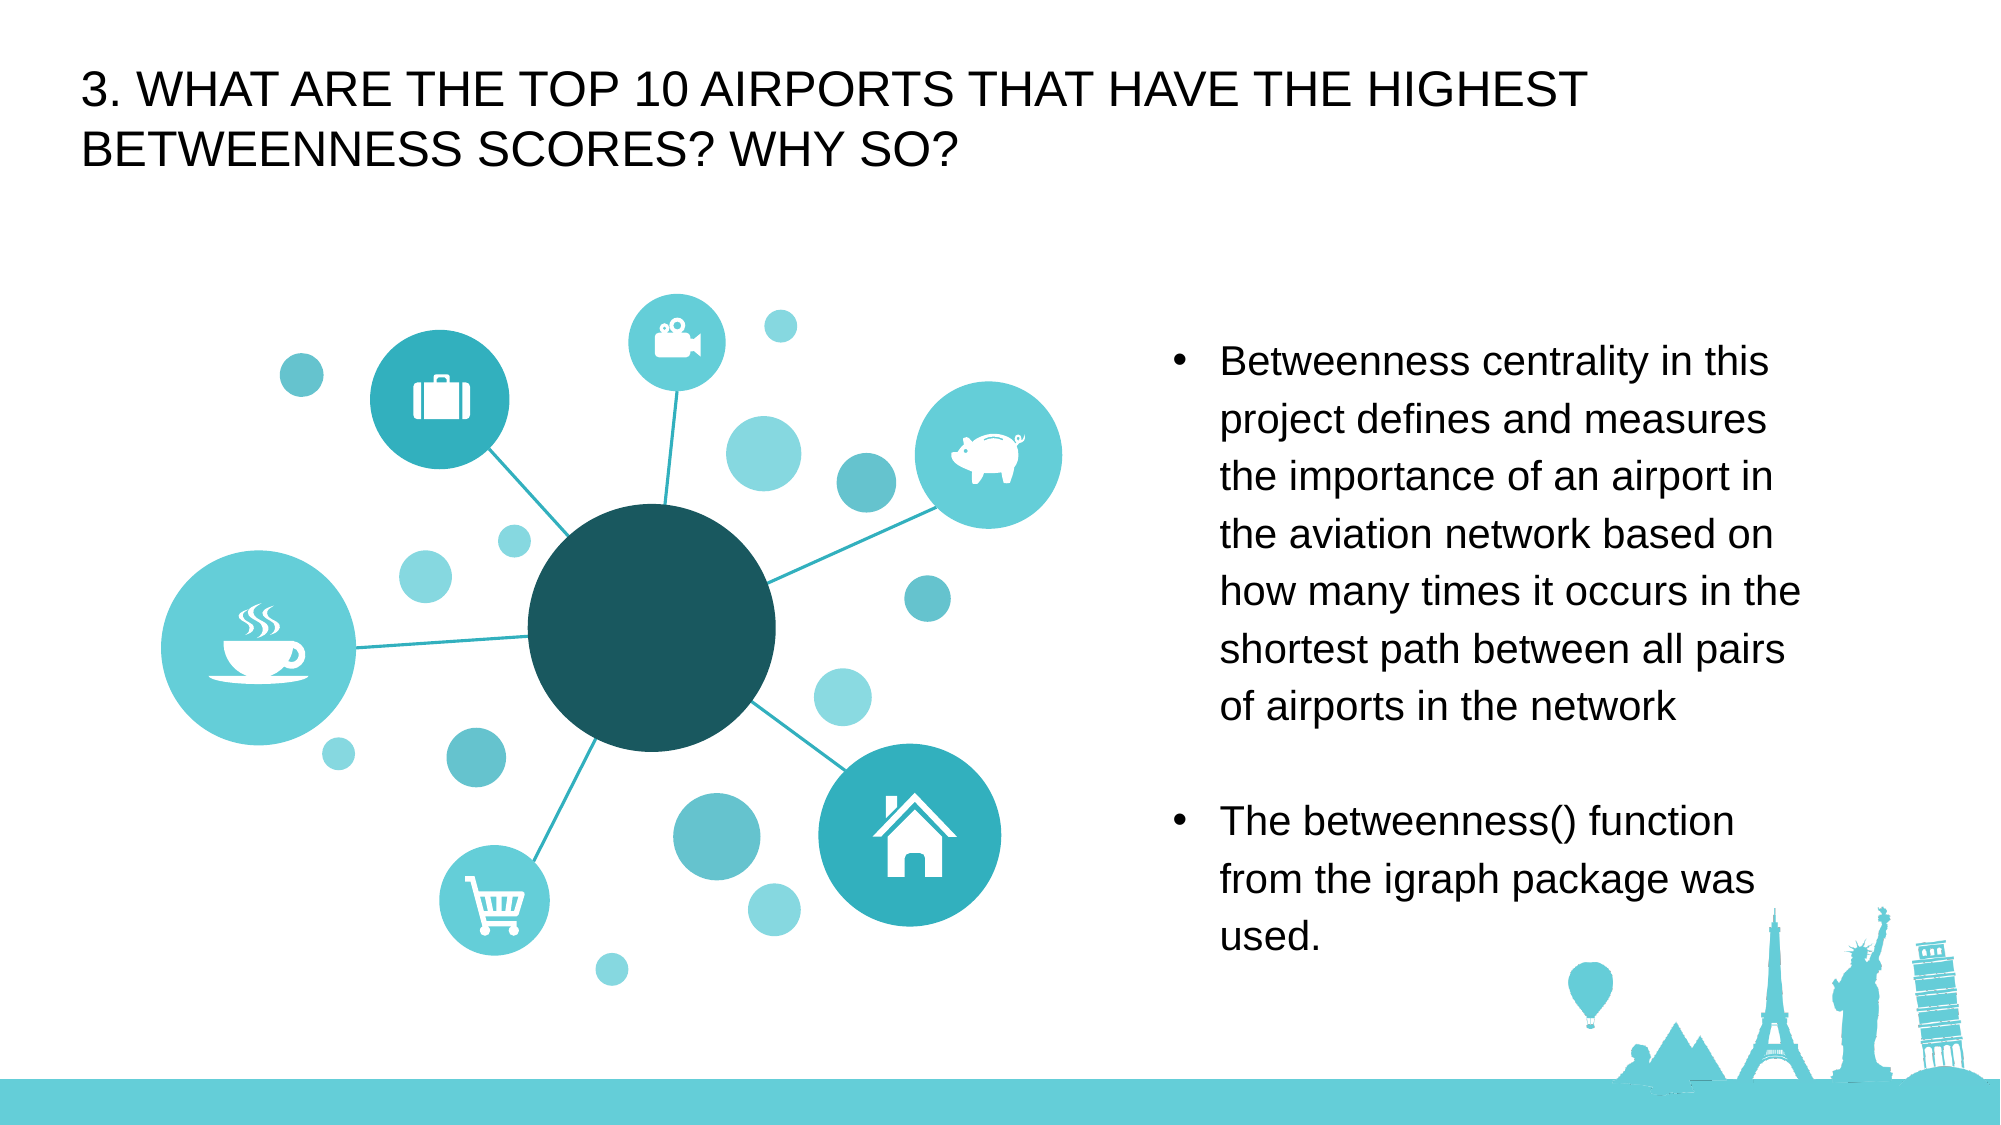

3. WHAT ARE THE TOP 10 AIRPORTS THAT HAVE THE HIGHEST BETWEENNESS SCORES? WHY SO?

Betweenness centrality in this project defines and measures the importance of an airport in the aviation network based on how many times it occurs in the shortest path between all pairs of airports in the network

The betweenness() function from the igraph package was used.